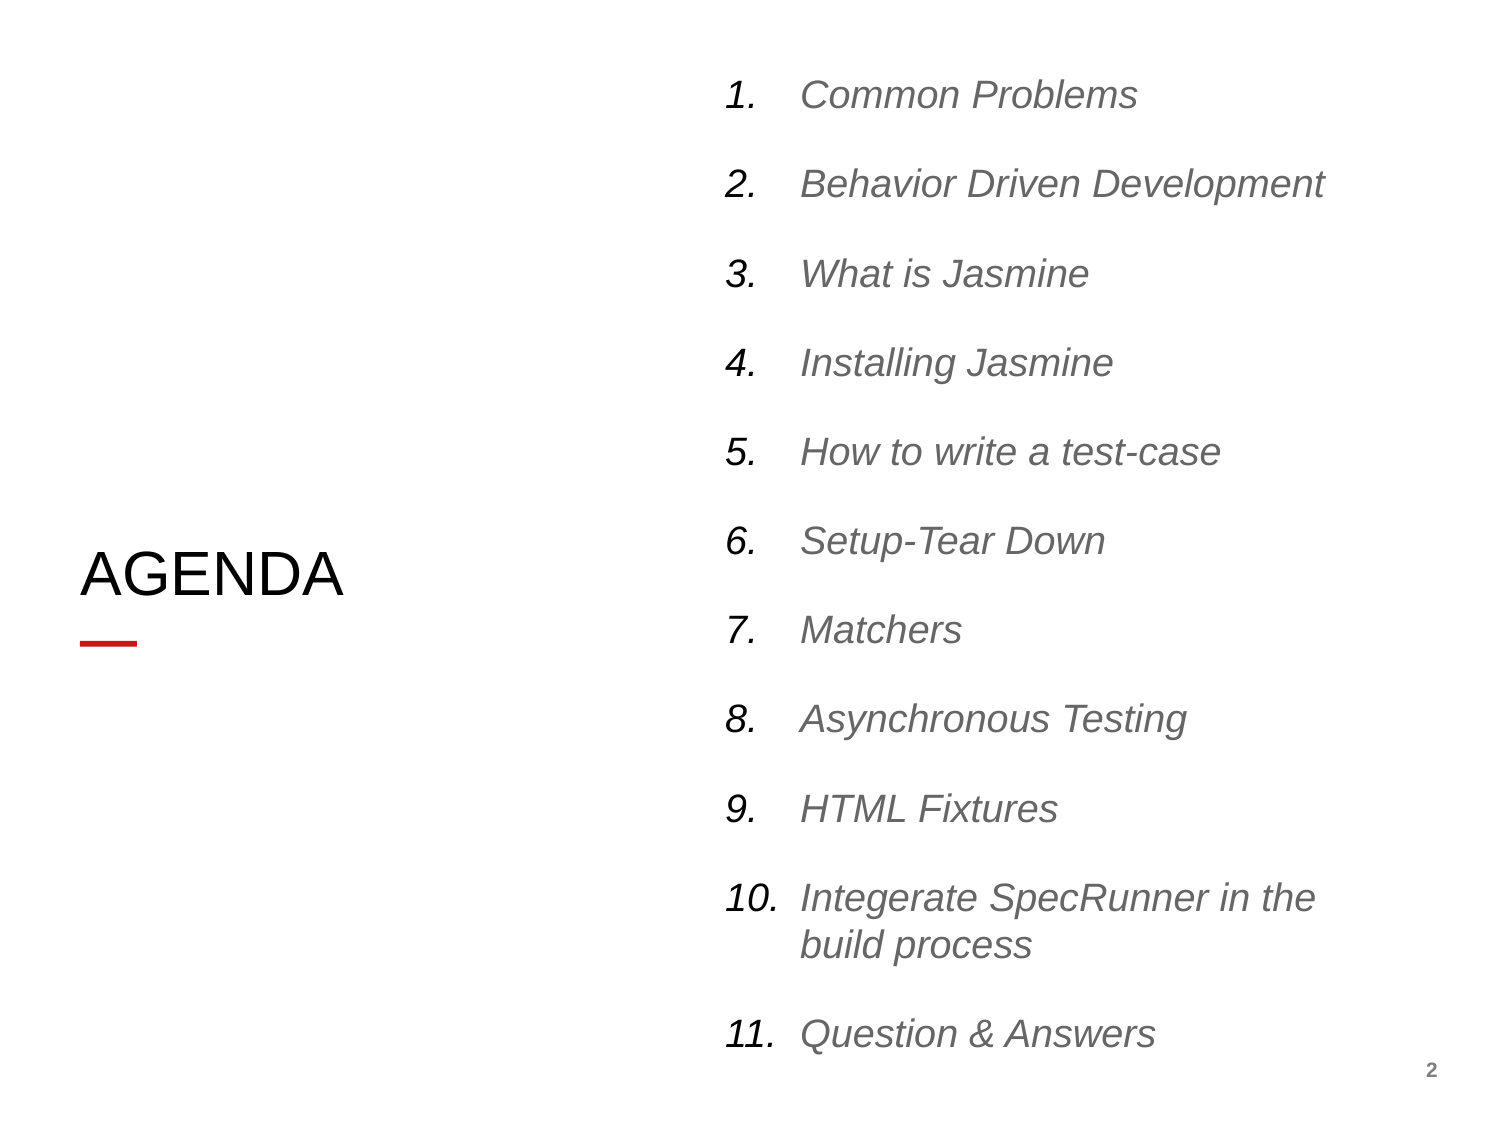

Common Problems
Behavior Driven Development
What is Jasmine
Installing Jasmine
How to write a test-case
Setup-Tear Down
Matchers
Asynchronous Testing
HTML Fixtures
Integerate SpecRunner in the build process
Question & Answers
# AGENDA